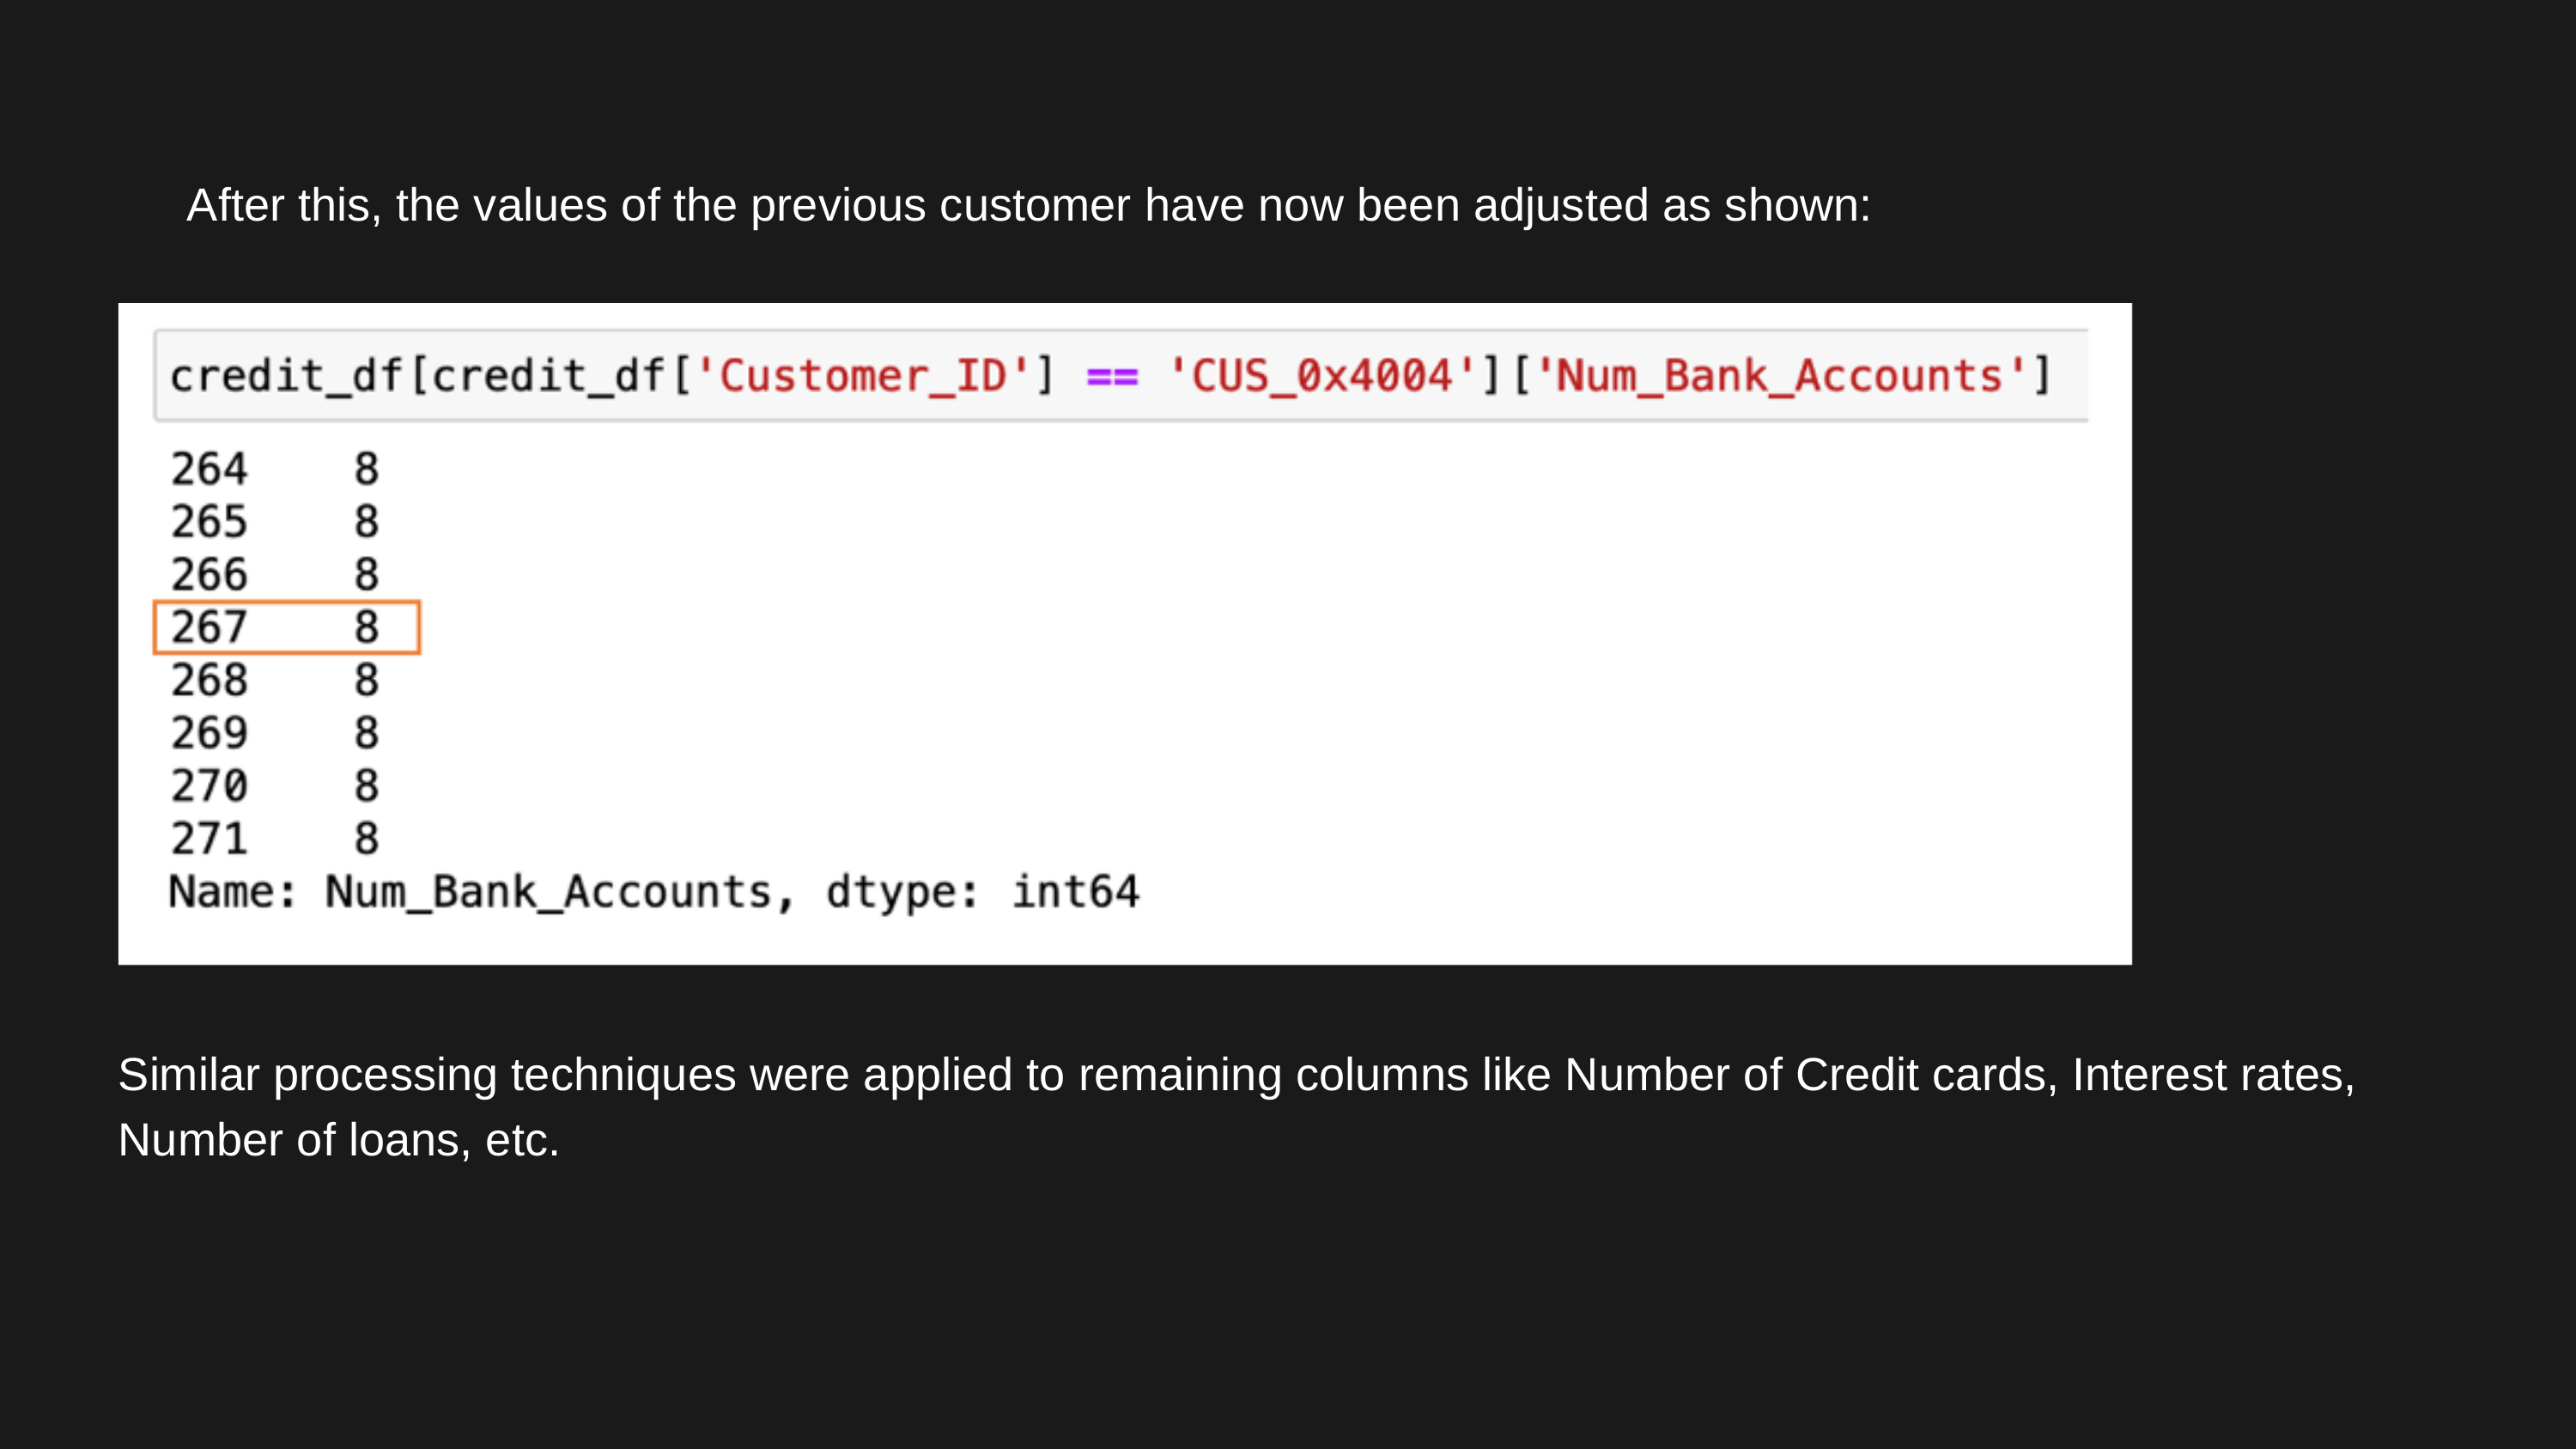

After this, the values of the previous customer have now been adjusted as shown:

Similar processing techniques were applied to remaining columns like Number of Credit cards, Interest rates, Number of loans, etc.